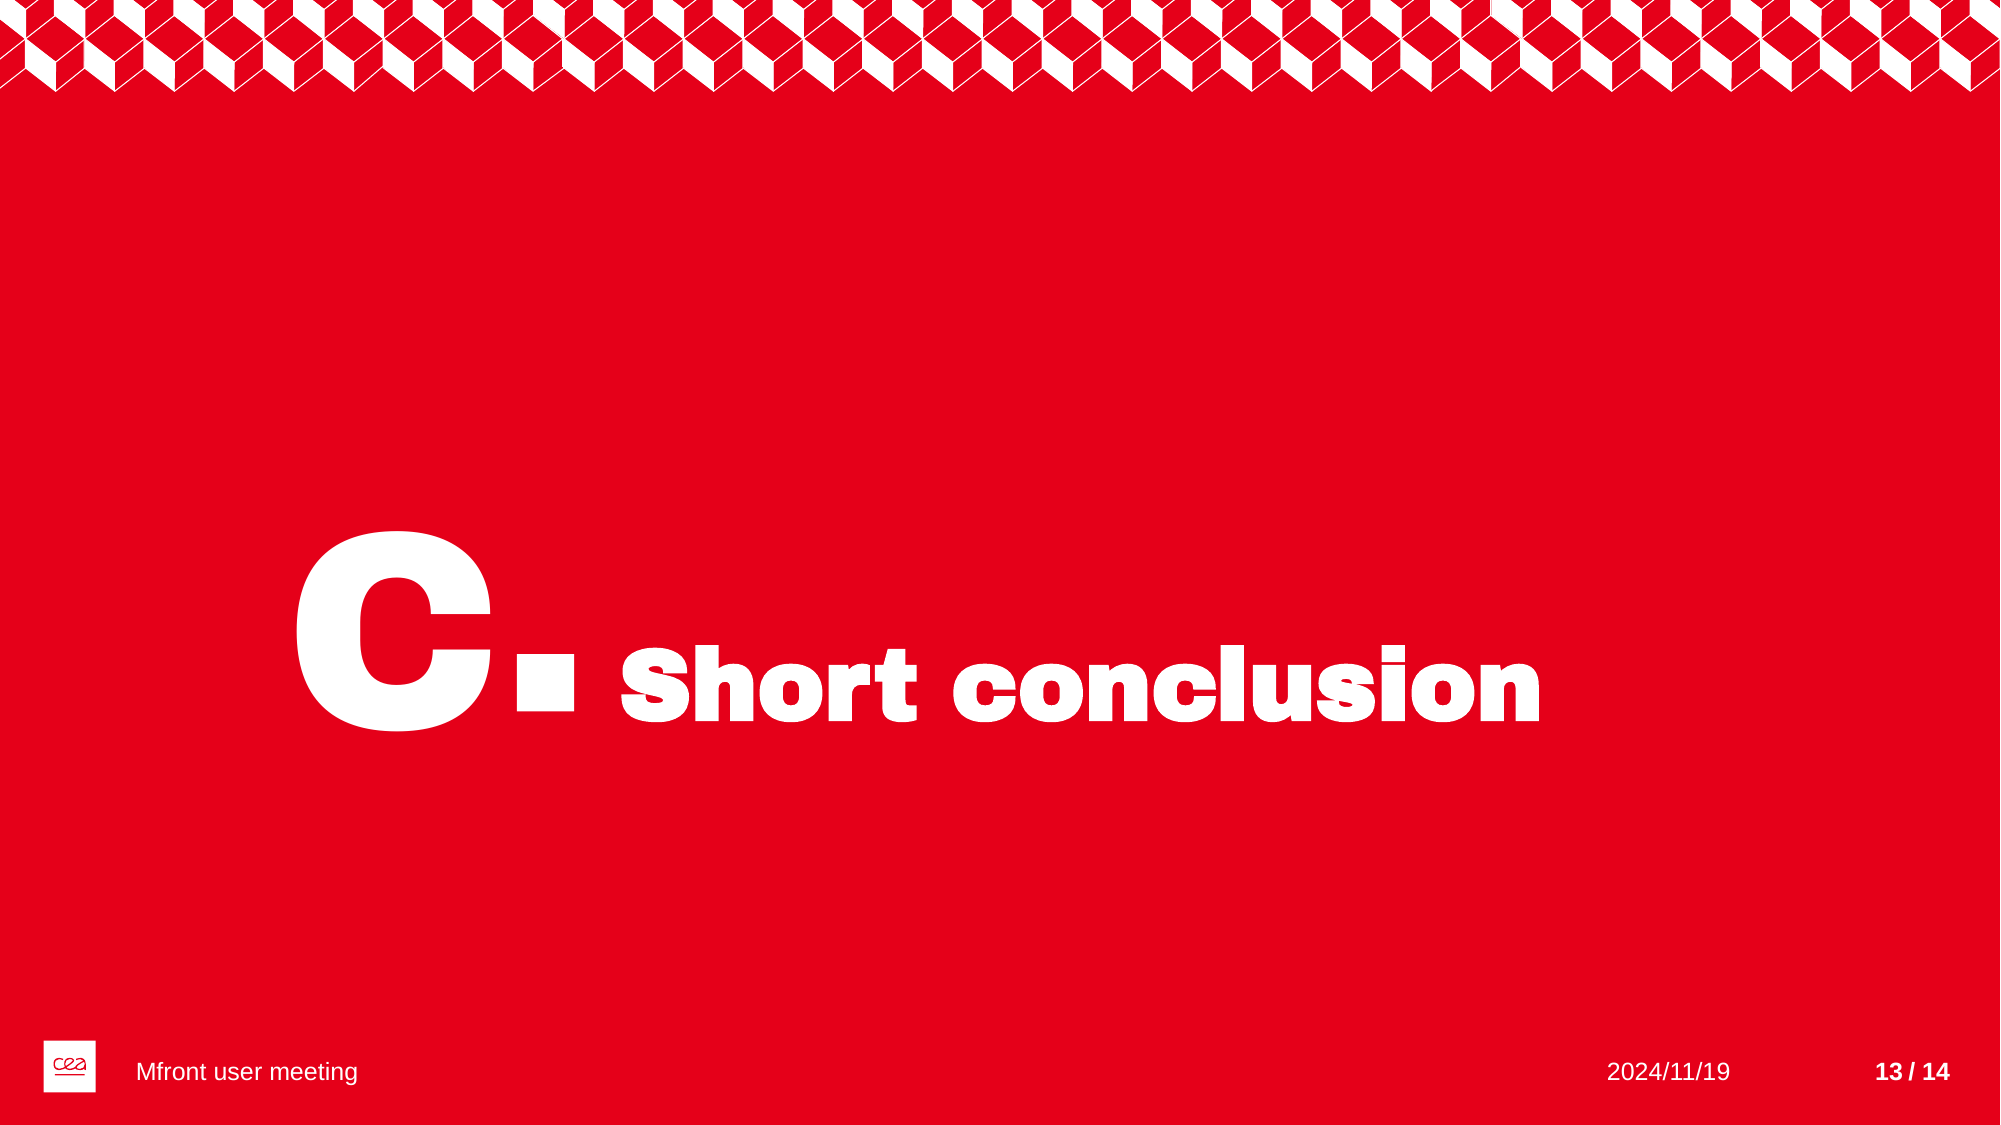

C
# Short conclusion
Mfront user meeting
2024/11/19
13
/ 14